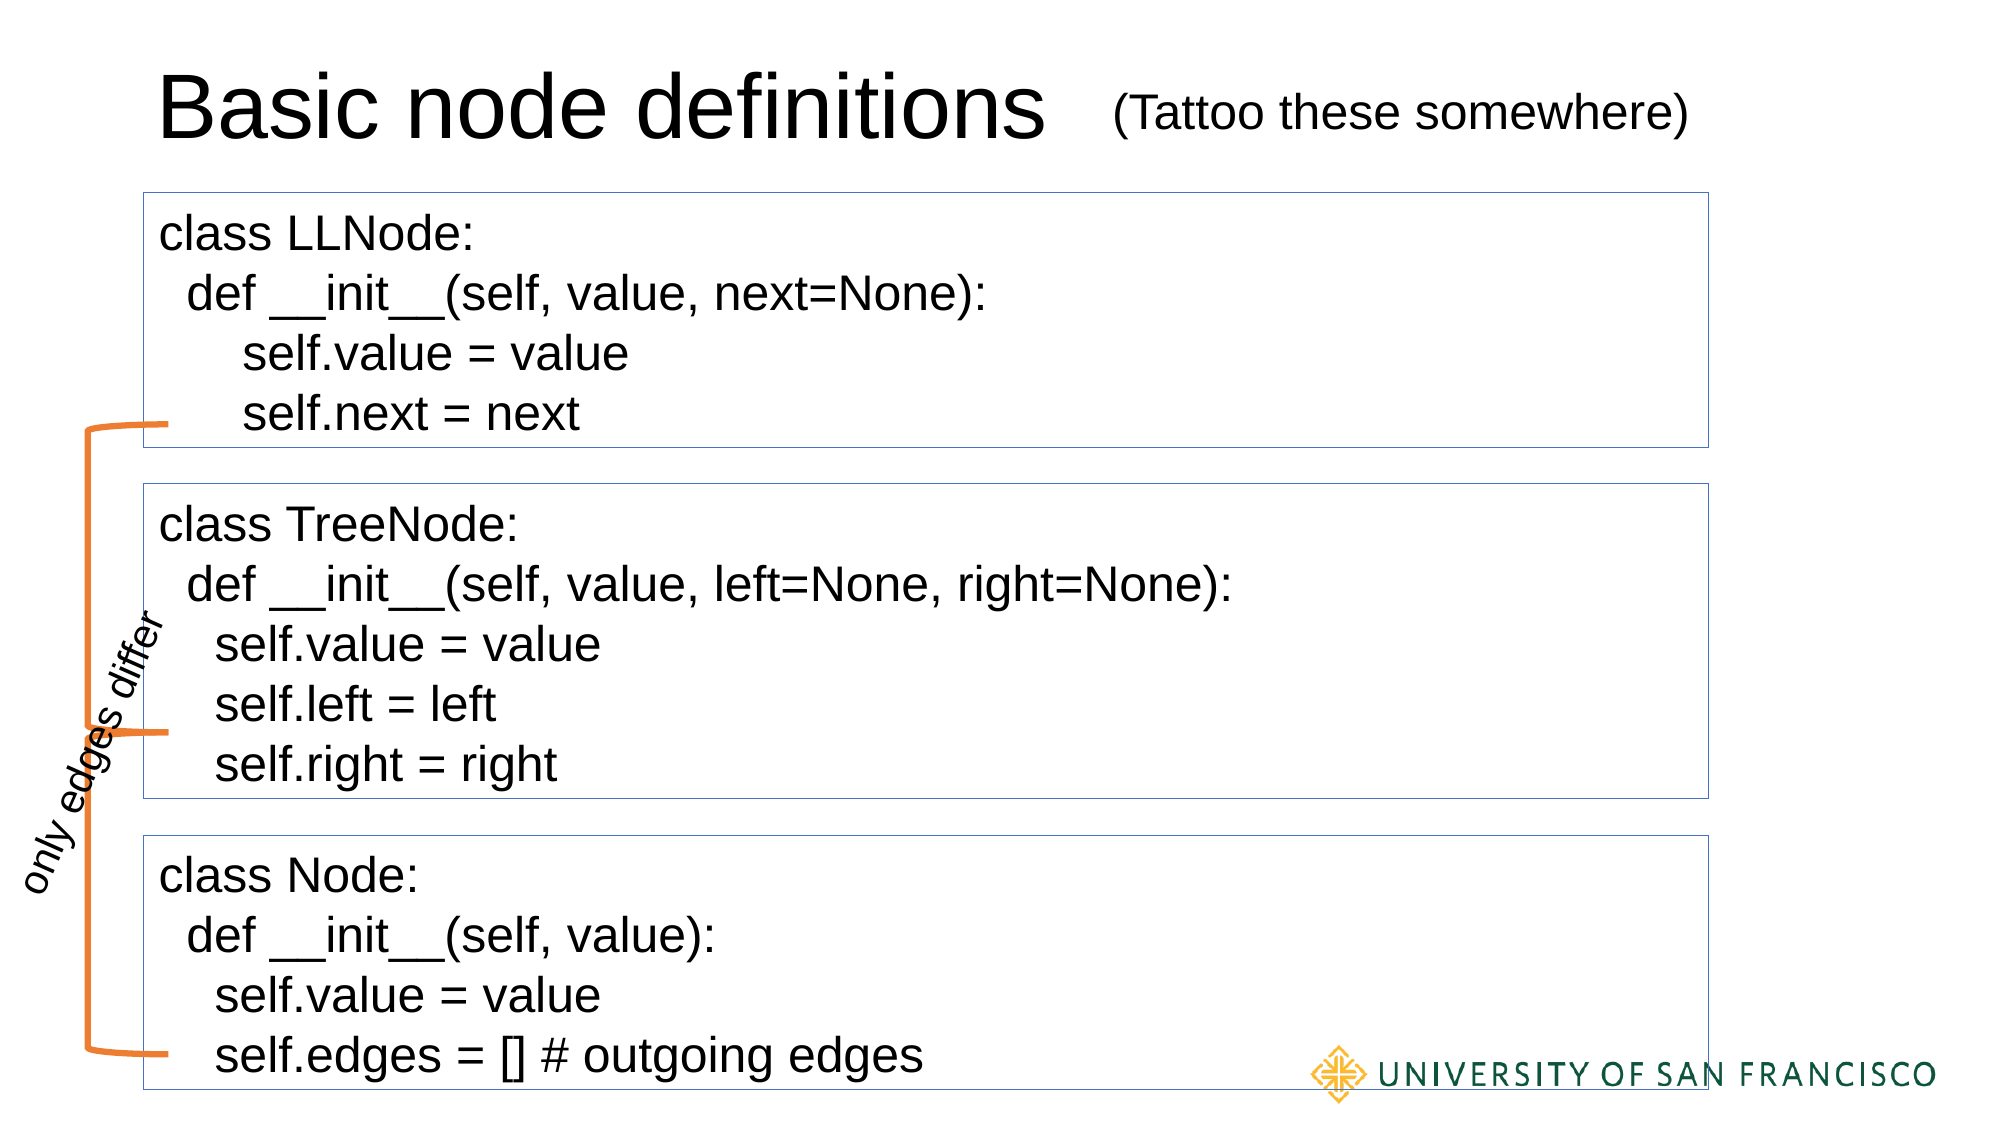

# Basic node definitions
(Tattoo these somewhere)
class LLNode:
  def __init__(self, value, next=None):
      self.value = value
      self.next = next

class TreeNode:
  def __init__(self, value, left=None, right=None):
    self.value = value
    self.left = left
    self.right = right
only edges differ

class Node:
  def __init__(self, value):
    self.value = value
    self.edges = [] # outgoing edges